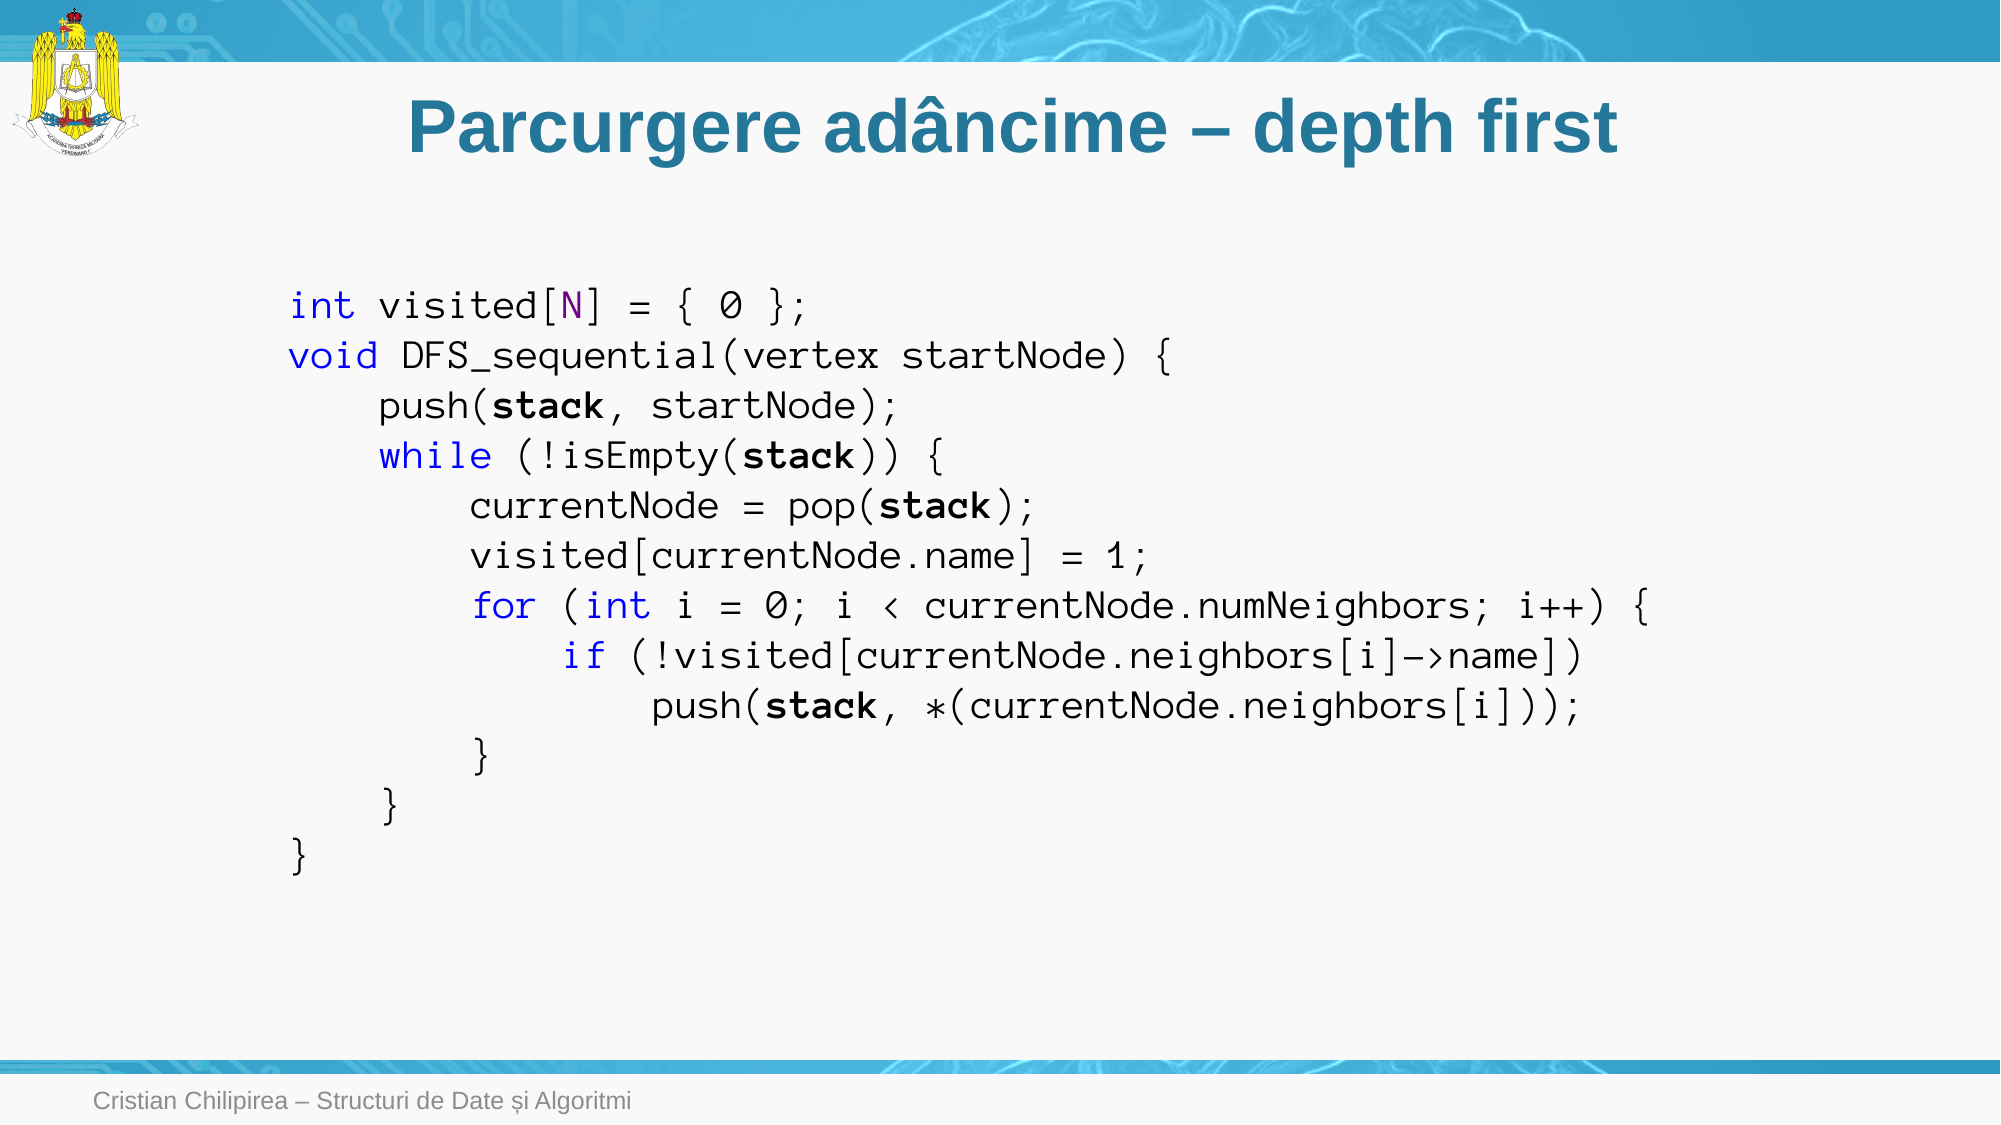

# Parcurgere adâncime – depth first
int visited[N] = { 0 };
void DFS_sequential(vertex startNode) {
    push(stack, startNode);
    while (!isEmpty(stack)) {
        currentNode = pop(stack);
        visited[currentNode.name] = 1;
        for (int i = 0; i < currentNode.numNeighbors; i++) {
            if (!visited[currentNode.neighbors[i]->name])
                push(stack, *(currentNode.neighbors[i]));
        }
    }
}
Cristian Chilipirea – Structuri de Date și Algoritmi